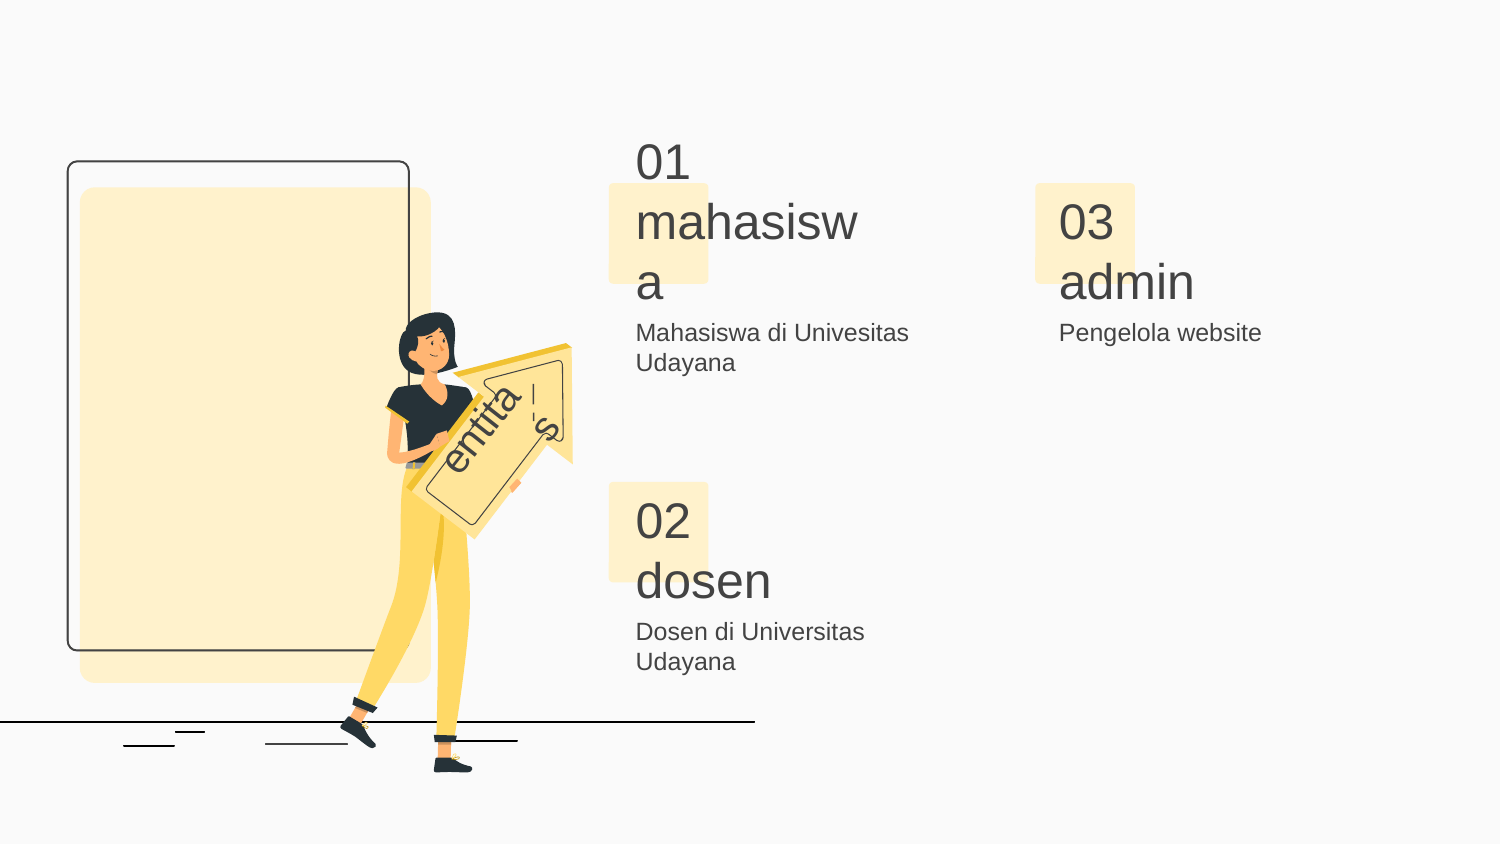

# 01 mahasiswa
03
admin
Mahasiswa di Univesitas Udayana
Pengelola website
entitas

02
dosen
Dosen di Universitas Udayana